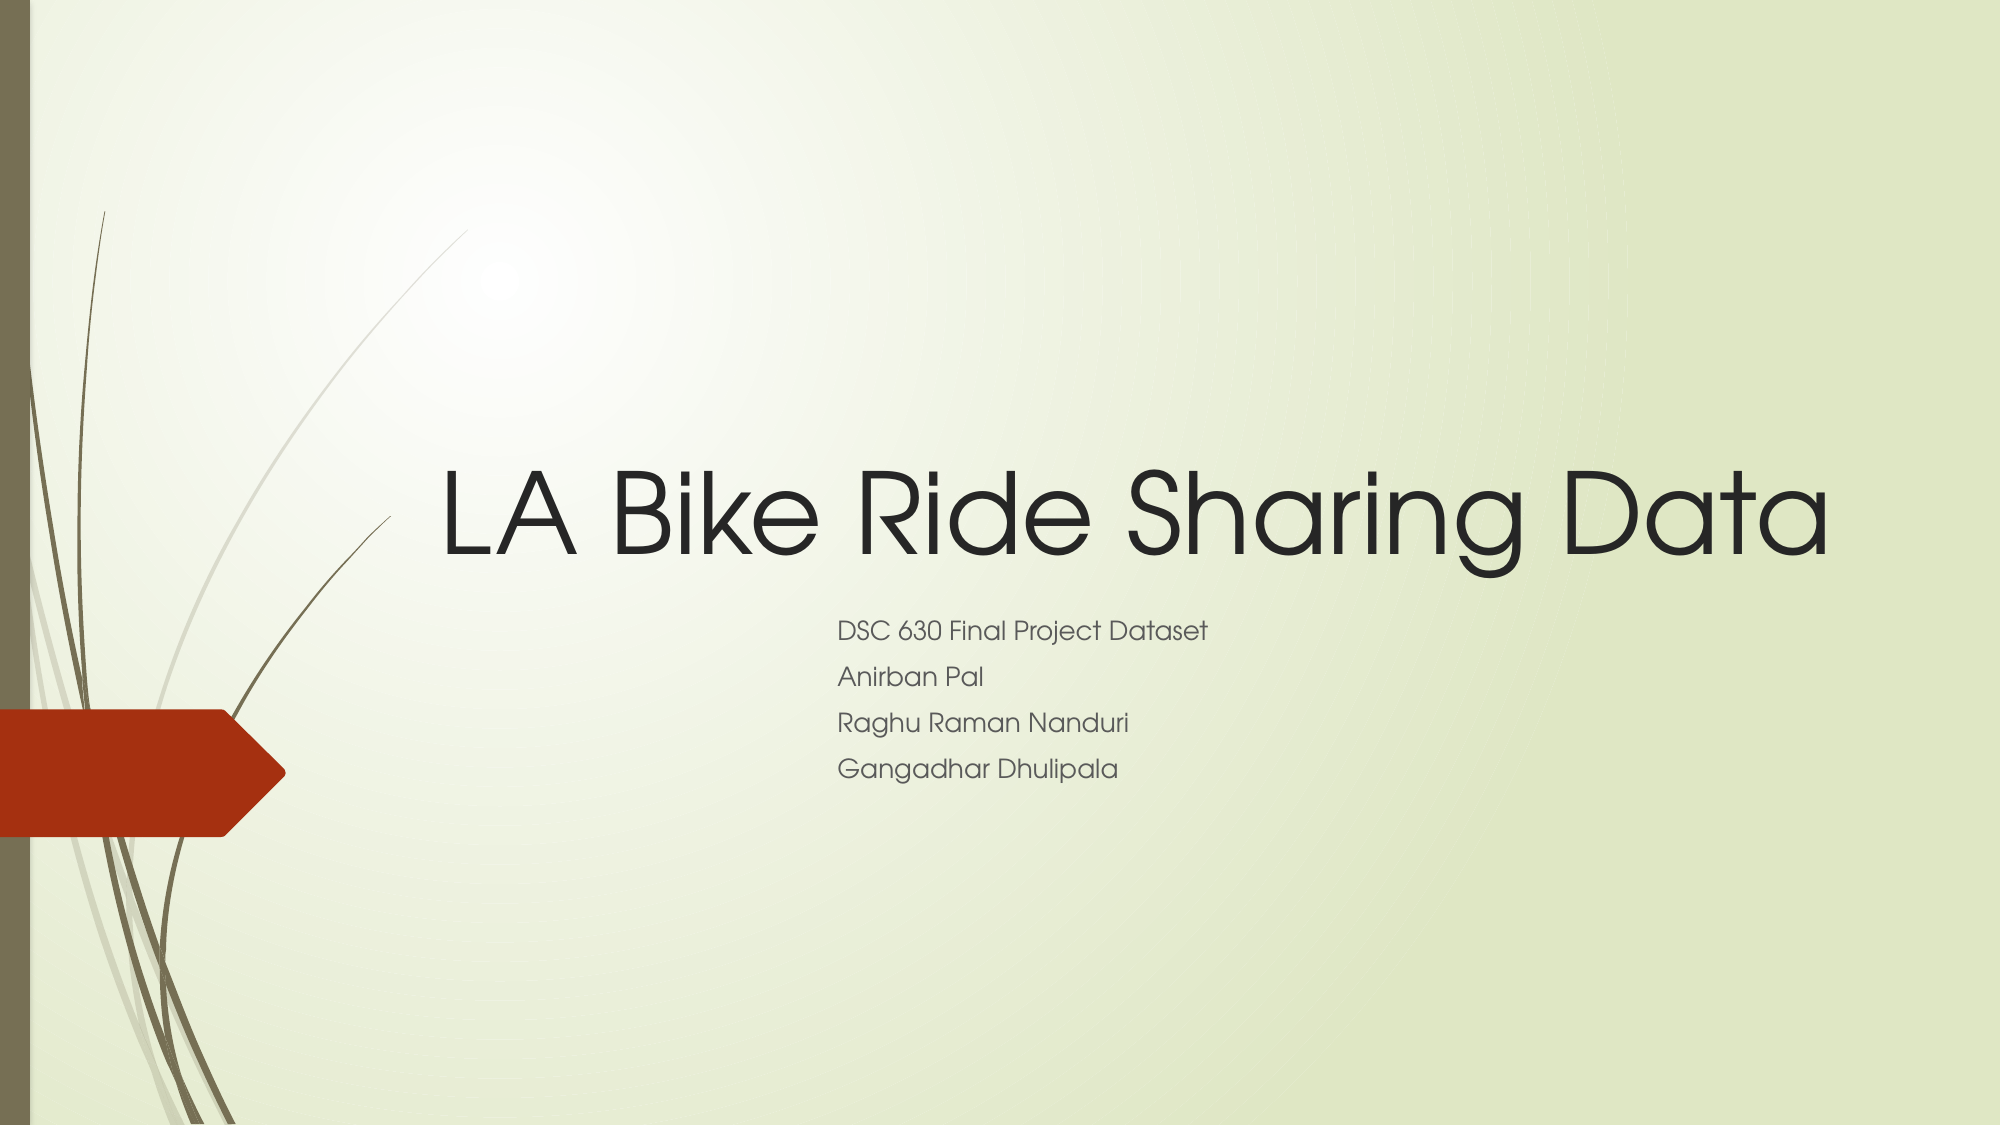

# LA Bike Ride Sharing Data
DSC 630 Final Project Dataset
Anirban Pal
Raghu Raman Nanduri
Gangadhar Dhulipala